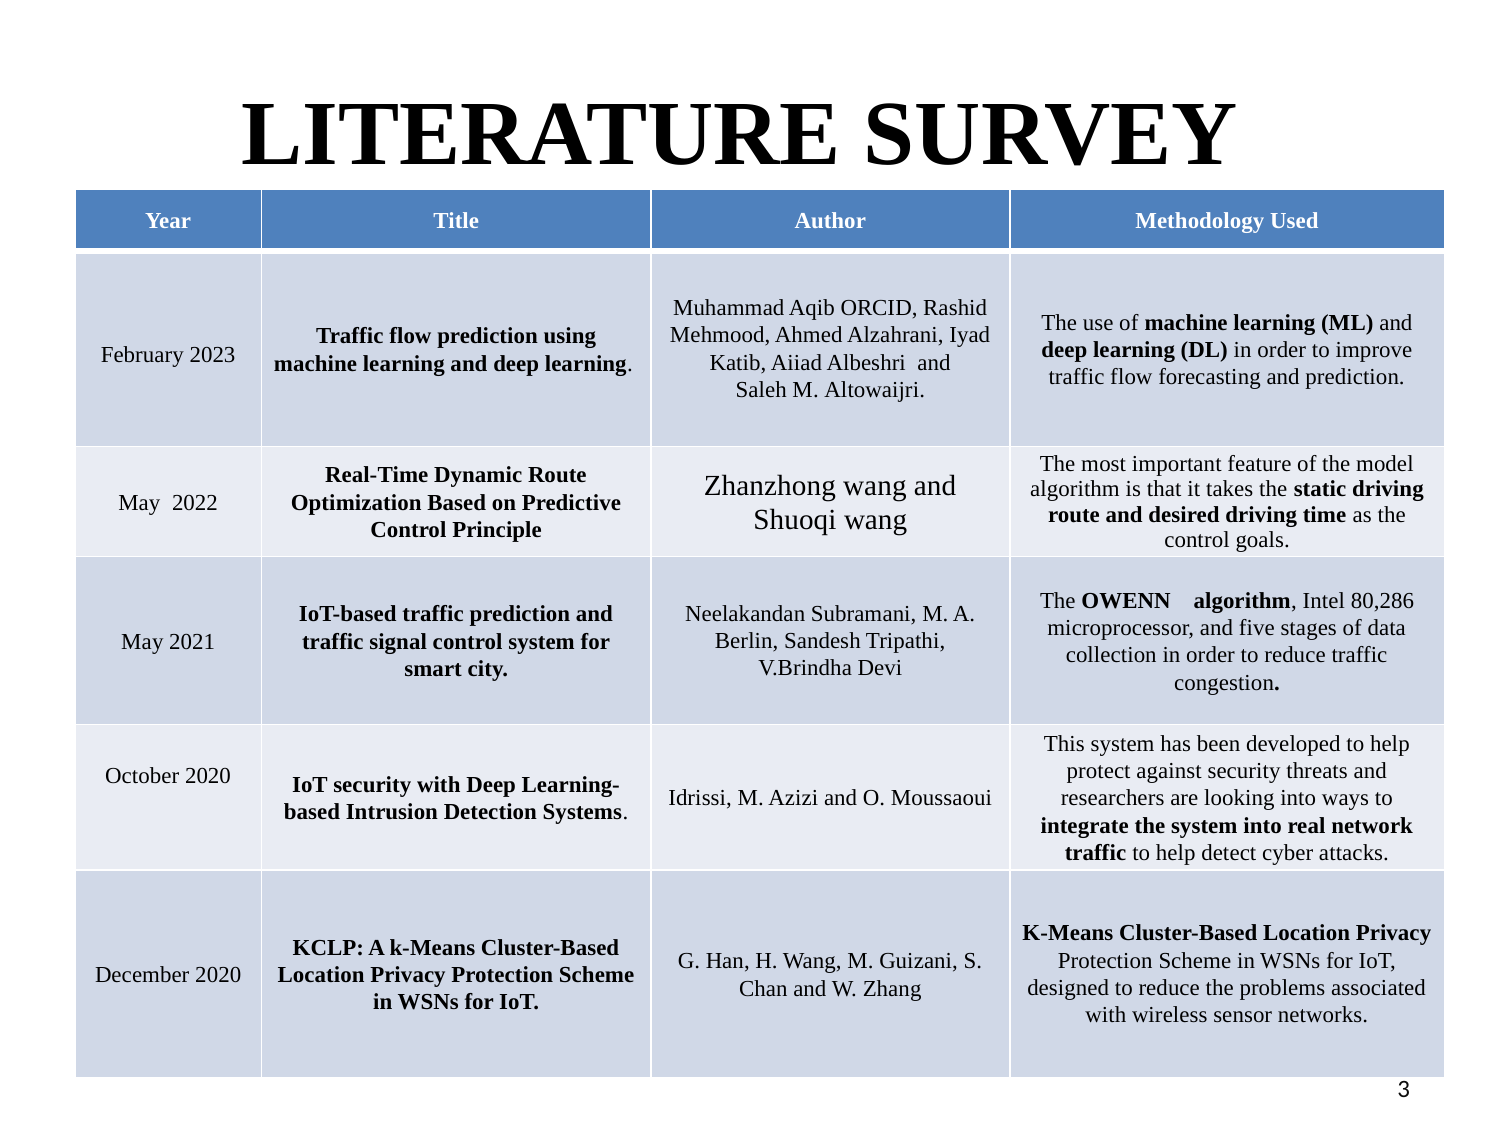

# LITERATURE SURVEY
| Year | Title | Author | Methodology Used |
| --- | --- | --- | --- |
| February 2023 | Traffic flow prediction using machine learning and deep learning. | Muhammad Aqib ORCID, Rashid Mehmood, Ahmed Alzahrani, Iyad Katib, Aiiad Albeshri and Saleh M. Altowaijri. | The use of machine learning (ML) and deep learning (DL) in order to improve traffic flow forecasting and prediction. |
| May 2022 | Real-Time Dynamic Route Optimization Based on Predictive Control Principle | Zhanzhong wang and Shuoqi wang | The most important feature of the model algorithm is that it takes the static driving route and desired driving time as the control goals. |
| May 2021 | IoT-based traffic prediction and traffic signal control system for smart city. | Neelakandan Subramani, M. A. Berlin, Sandesh Tripathi, V.Brindha Devi | The OWENN algorithm, Intel 80,286 microprocessor, and five stages of data collection in order to reduce traffic congestion. |
| October 2020 | IoT security with Deep Learning-based Intrusion Detection Systems. | Idrissi, M. Azizi and O. Moussaoui | This system has been developed to help protect against security threats and researchers are looking into ways to integrate the system into real network traffic to help detect cyber attacks. |
| December 2020 | KCLP: A k-Means Cluster-Based Location Privacy Protection Scheme in WSNs for IoT. | G. Han, H. Wang, M. Guizani, S. Chan and W. Zhang | K-Means Cluster-Based Location Privacy Protection Scheme in WSNs for IoT, designed to reduce the problems associated with wireless sensor networks. |

3